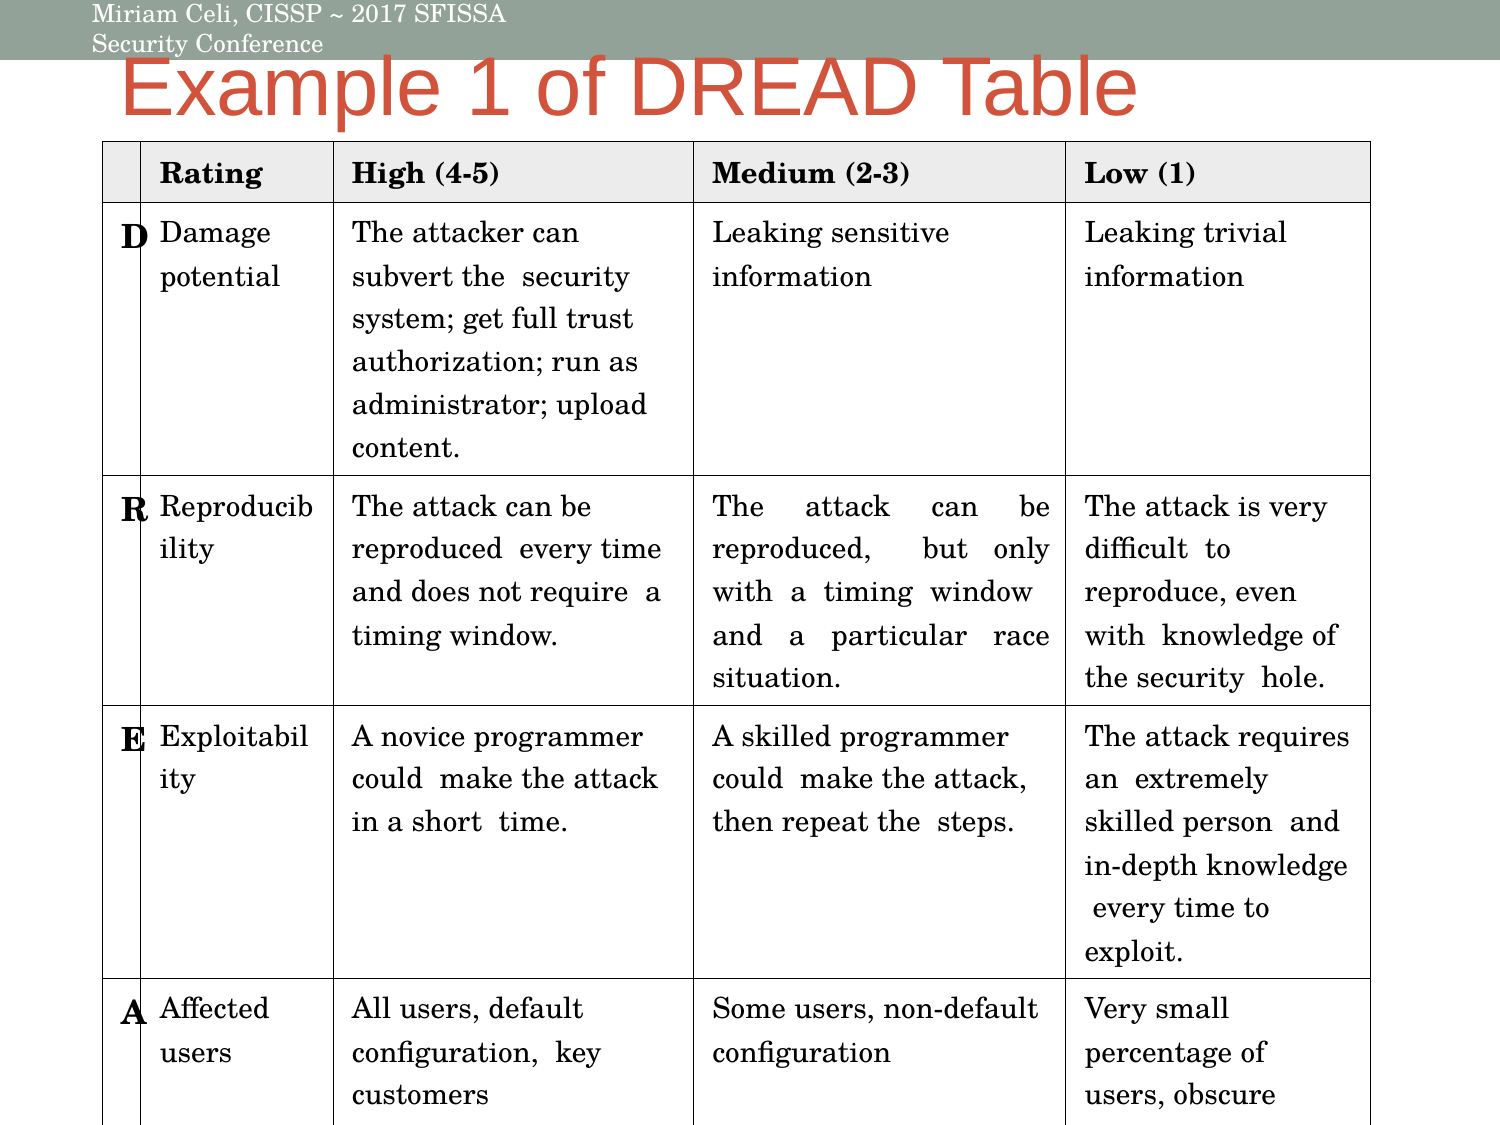

Miriam Celi, CISSP ~ 2017 SFISSA Security Conference
# Example 1 of DREAD Table
|  | Rating | High (4-5) | Medium (2-3) | Low (1) |
| --- | --- | --- | --- | --- |
| D | Damage potential | The attacker can subvert the security system; get full trust authorization; run as administrator; upload content. | Leaking sensitive information | Leaking trivial information |
| R | Reproducibility | The attack can be reproduced every time and does not require a timing window. | The attack can be reproduced, but only with a timing window and a particular race situation. | The attack is very difficult to reproduce, even with knowledge of the security hole. |
| E | Exploitability | A novice programmer could make the attack in a short time. | A skilled programmer could make the attack, then repeat the steps. | The attack requires an extremely skilled person and in-depth knowledge every time to exploit. |
| A | Affected users | All users, default configuration, key customers | Some users, non-default configuration | Very small percentage of users, obscure feature; affects anonymous users |
| D | Discoverability | Published information explains the attack. The vulnerability is found in the most commonly used feature and is very noticeable. | The vulnerability is in a seldom- used part of the product, and only a few users should come across it. It would take some thinking to see malicious use. | The bug is obscure, and it is unlikely that users will work out damage potential. |